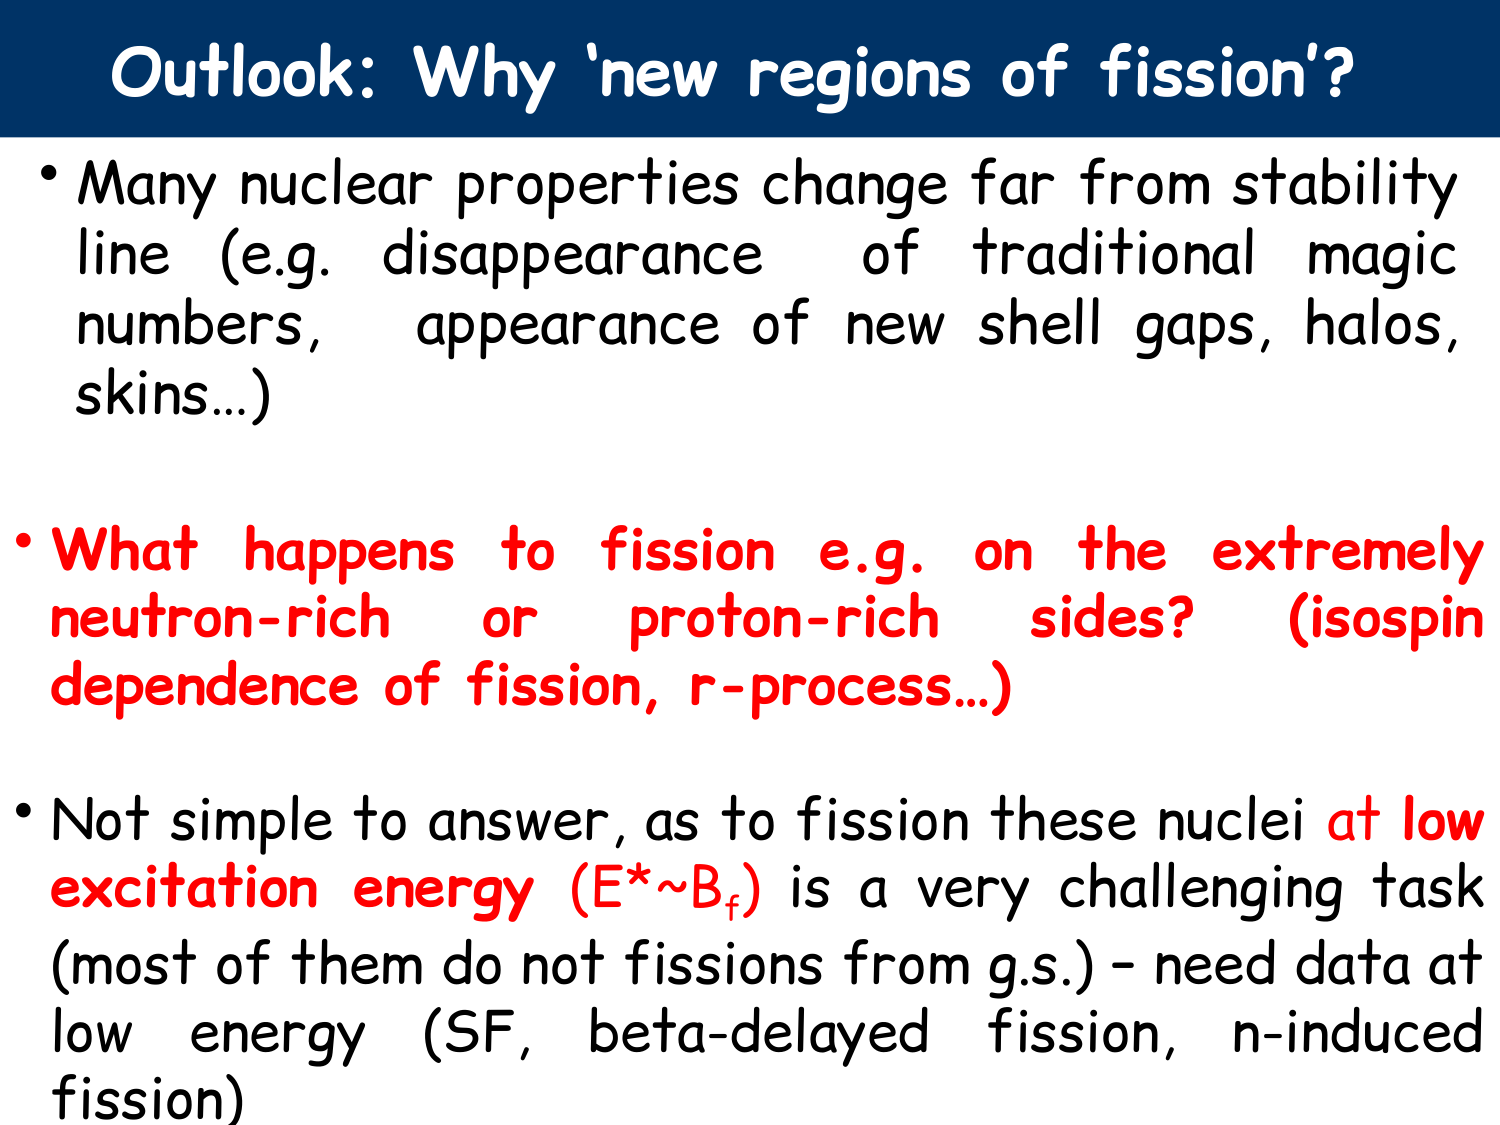

Outlook: Why ‘new regions of fission’?
Many nuclear properties change far from stability line (e.g. disappearance  of traditional magic numbers,   appearance of new shell gaps, halos, skins…)
What happens to fission e.g. on the extremely neutron-rich or proton-rich sides? (isospin dependence of fission, r-process…)

Not simple to answer, as to fission these nuclei at low excitation energy (E*~Bf) is a very challenging task (most of them do not fissions from g.s.) – need data at low energy (SF, beta-delayed fission, n-induced fission)